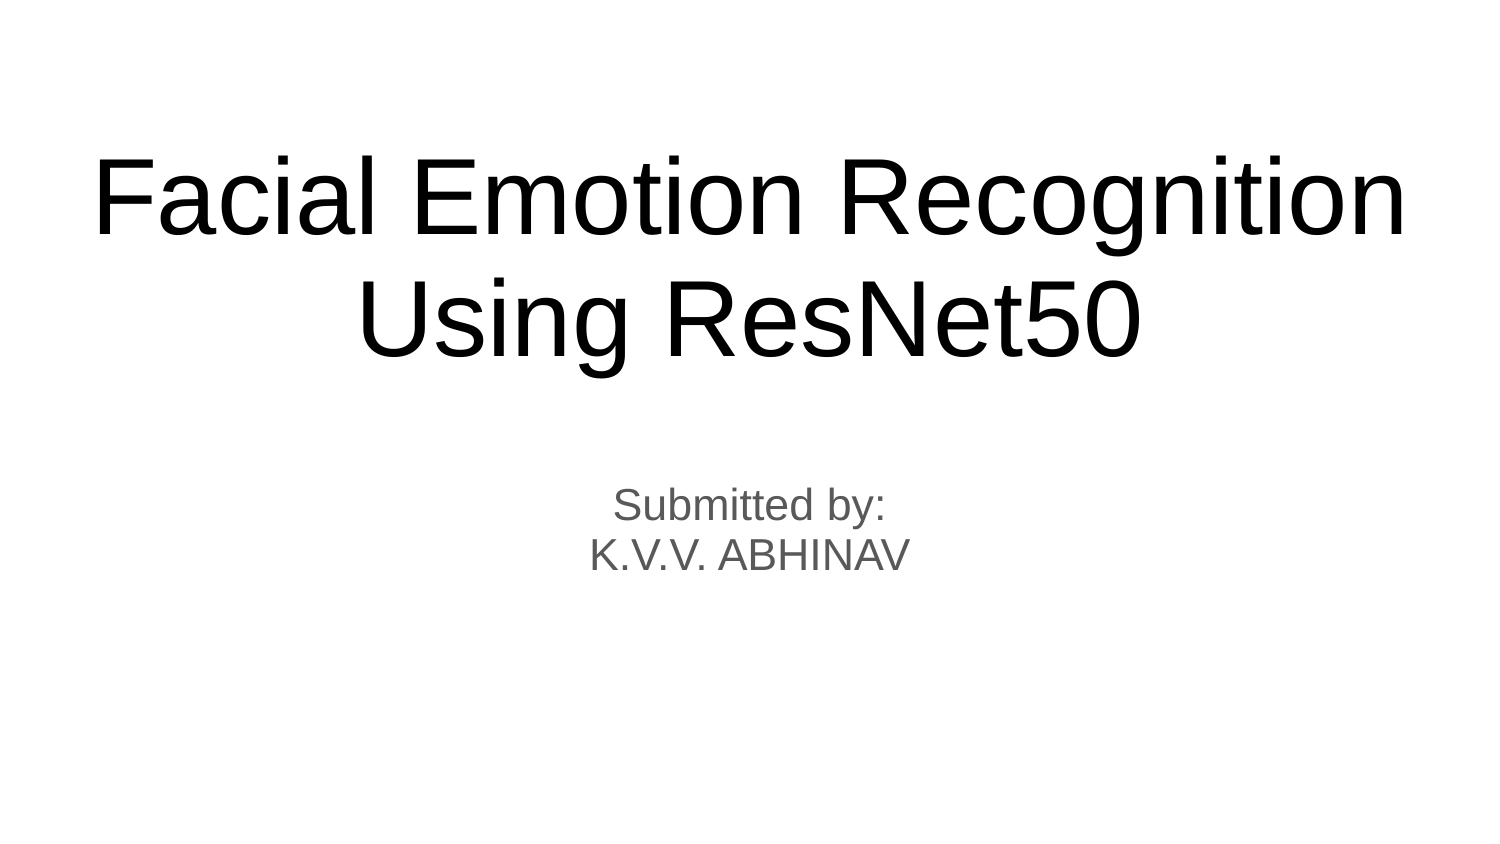

# Facial Emotion Recognition Using ResNet50

Submitted by:
K.V.V. ABHINAV